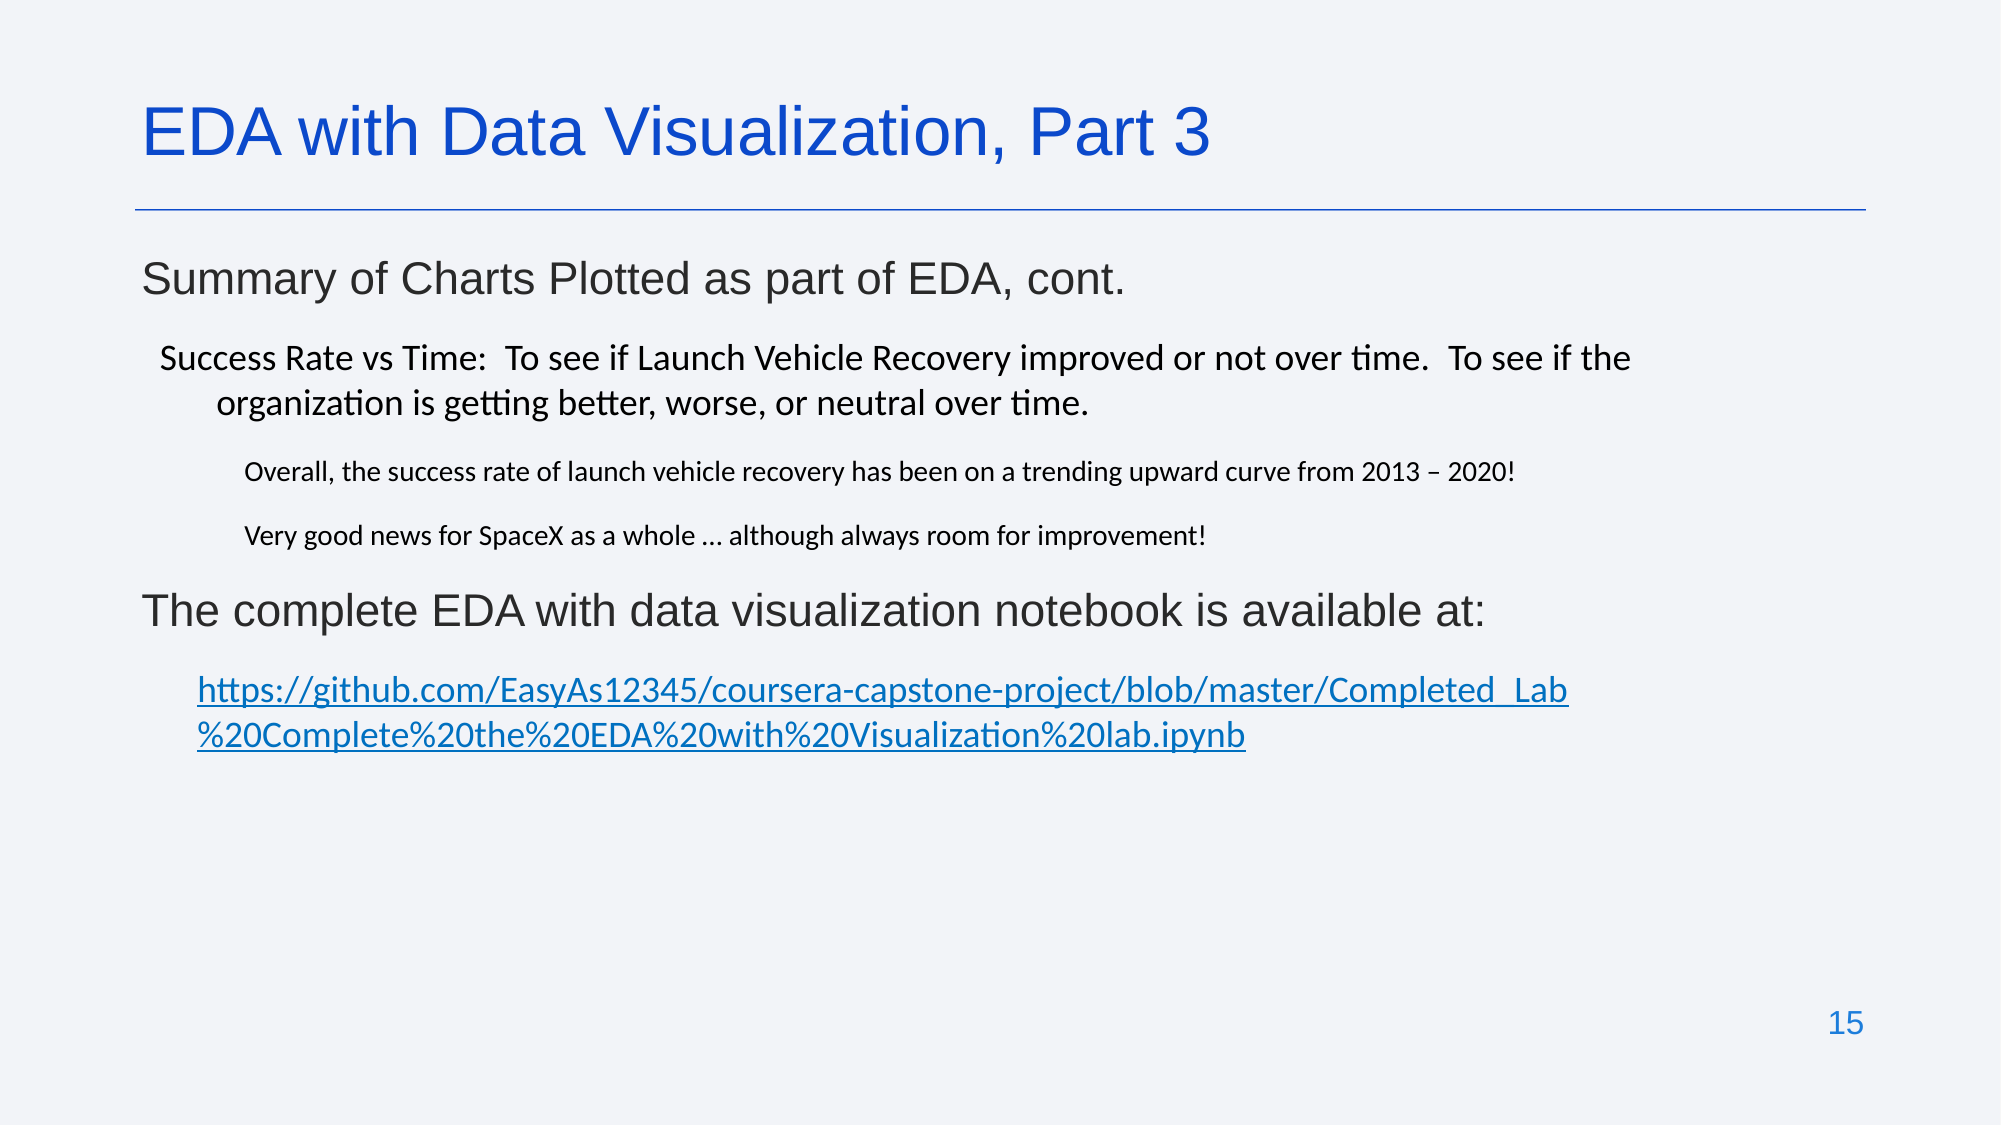

EDA with Data Visualization, Part 3
Summary of Charts Plotted as part of EDA, cont.
Success Rate vs Time:  To see if Launch Vehicle Recovery improved or not over time.  To see if the organization is getting better, worse, or neutral over time.
Overall, the success rate of launch vehicle recovery has been on a trending upward curve from 2013 – 2020!
Very good news for SpaceX as a whole … although always room for improvement!
The complete EDA with data visualization notebook is available at:
https://github.com/EasyAs12345/coursera-capstone-project/blob/master/Completed_Lab%20Complete%20the%20EDA%20with%20Visualization%20lab.ipynb
15